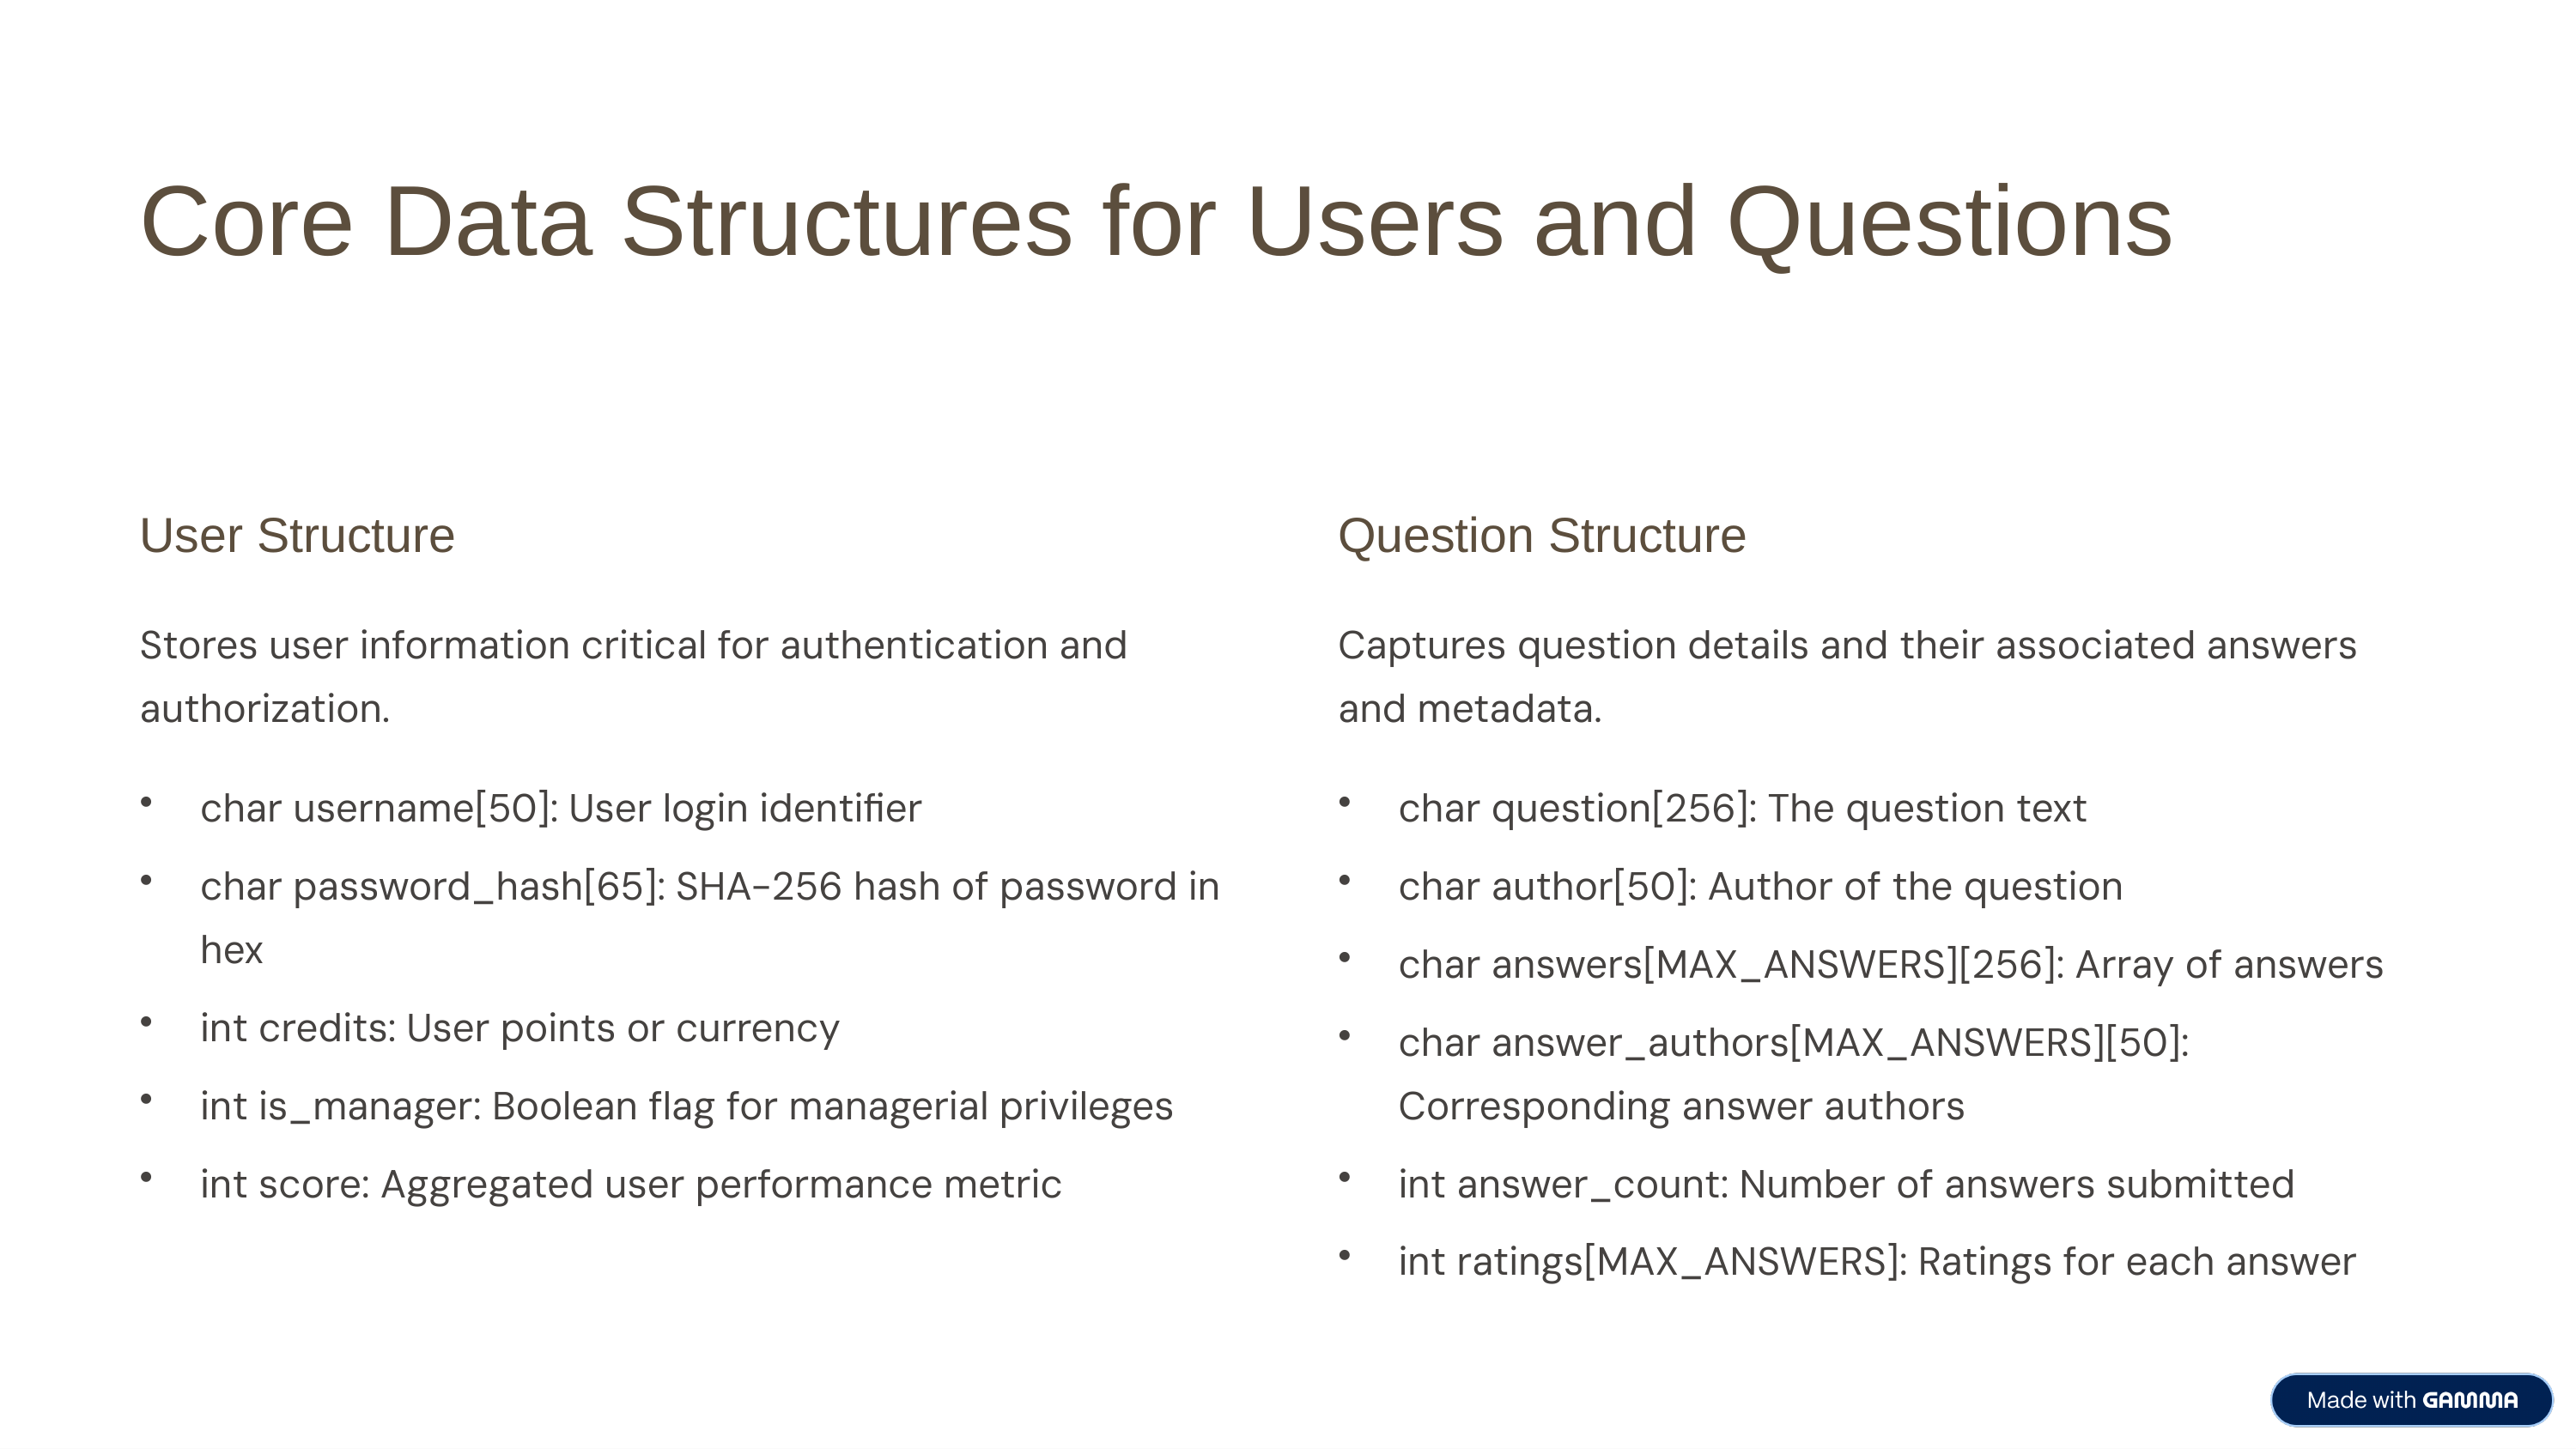

Core Data Structures for Users and Questions
User Structure
Question Structure
Stores user information critical for authentication and authorization.
Captures question details and their associated answers and metadata.
char username[50]: User login identifier
char question[256]: The question text
char author[50]: Author of the question
char password_hash[65]: SHA-256 hash of password in hex
char answers[MAX_ANSWERS][256]: Array of answers
int credits: User points or currency
char answer_authors[MAX_ANSWERS][50]: Corresponding answer authors
int is_manager: Boolean flag for managerial privileges
int score: Aggregated user performance metric
int answer_count: Number of answers submitted
int ratings[MAX_ANSWERS]: Ratings for each answer